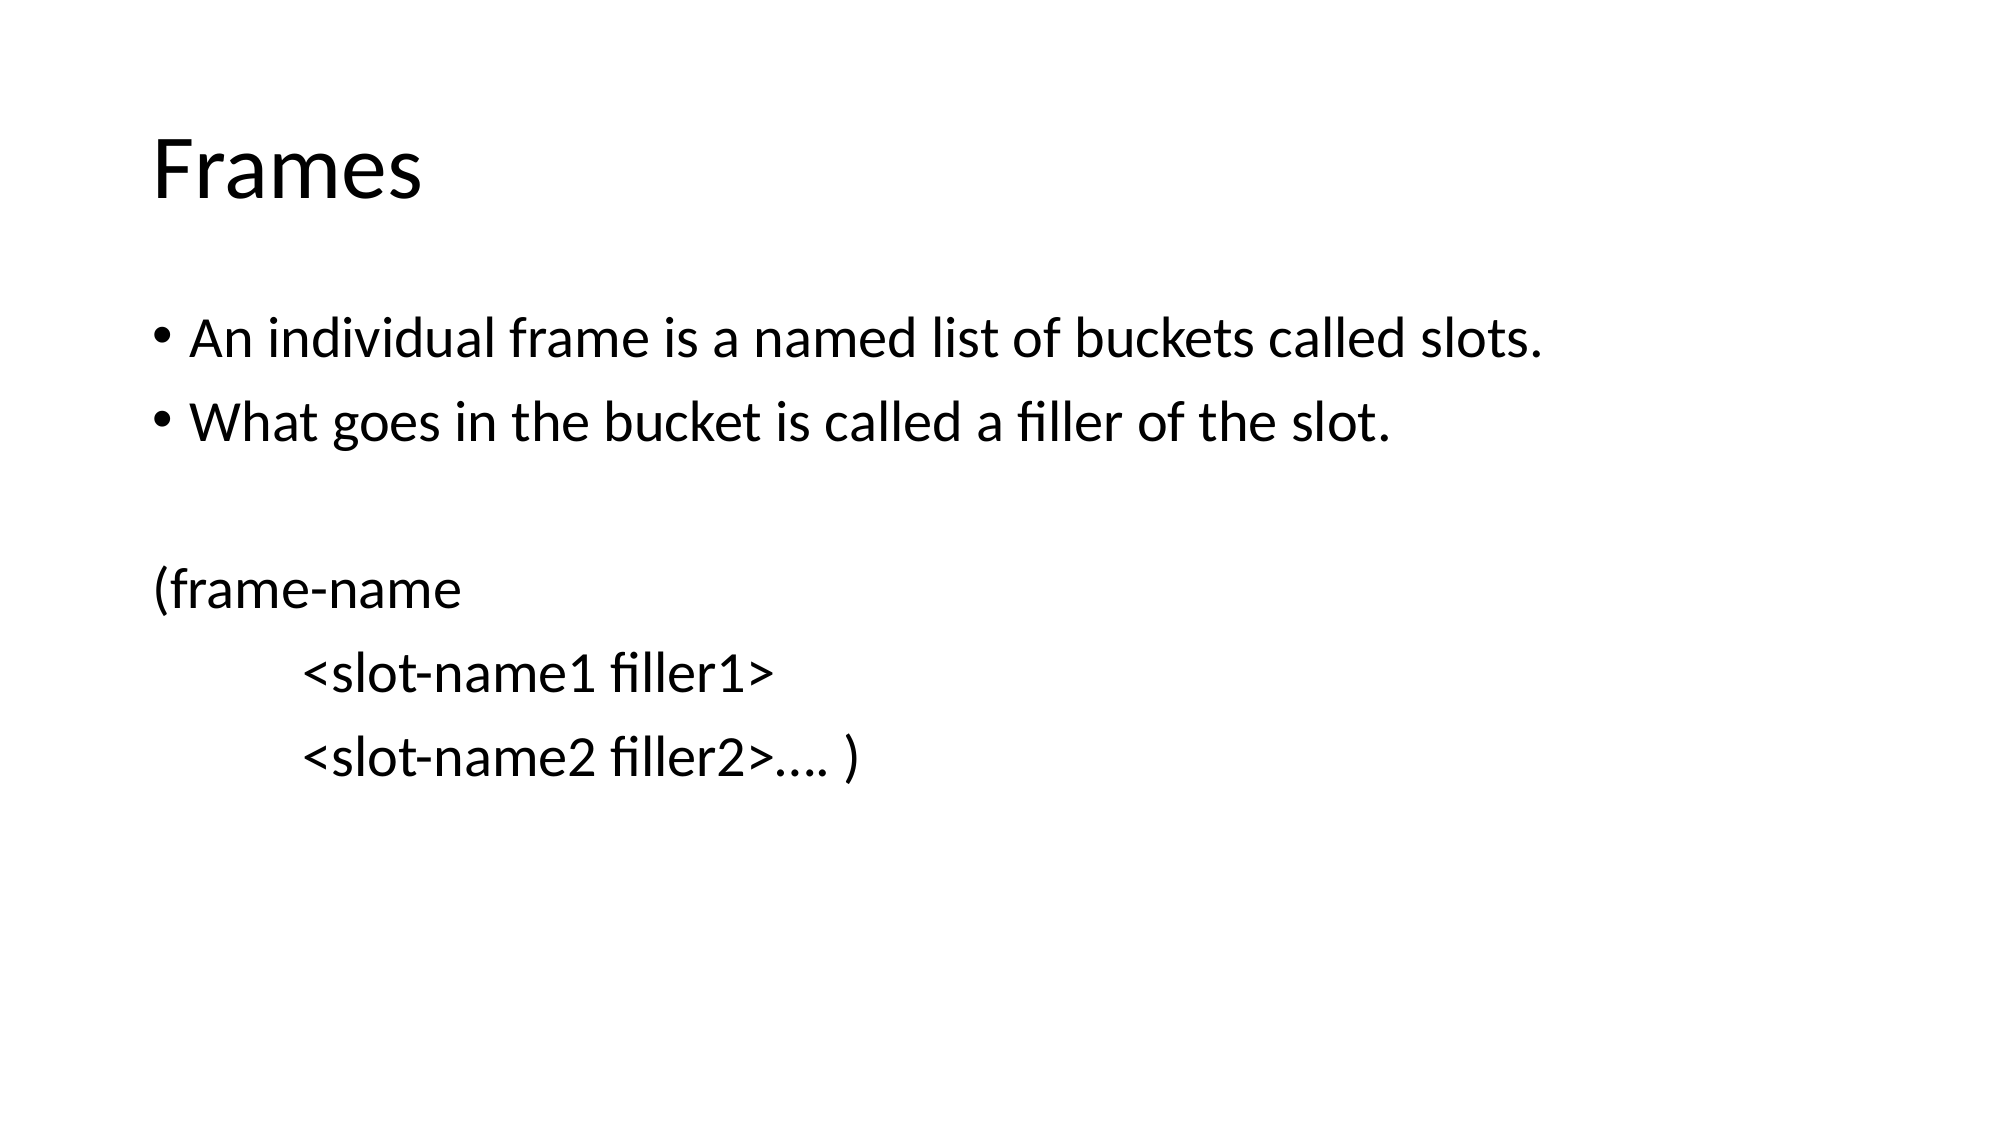

# Frames
An individual frame is a named list of buckets called slots.
What goes in the bucket is called a filler of the slot.

(frame-name
	<slot-name1 filler1>
	<slot-name2 filler2>…. )